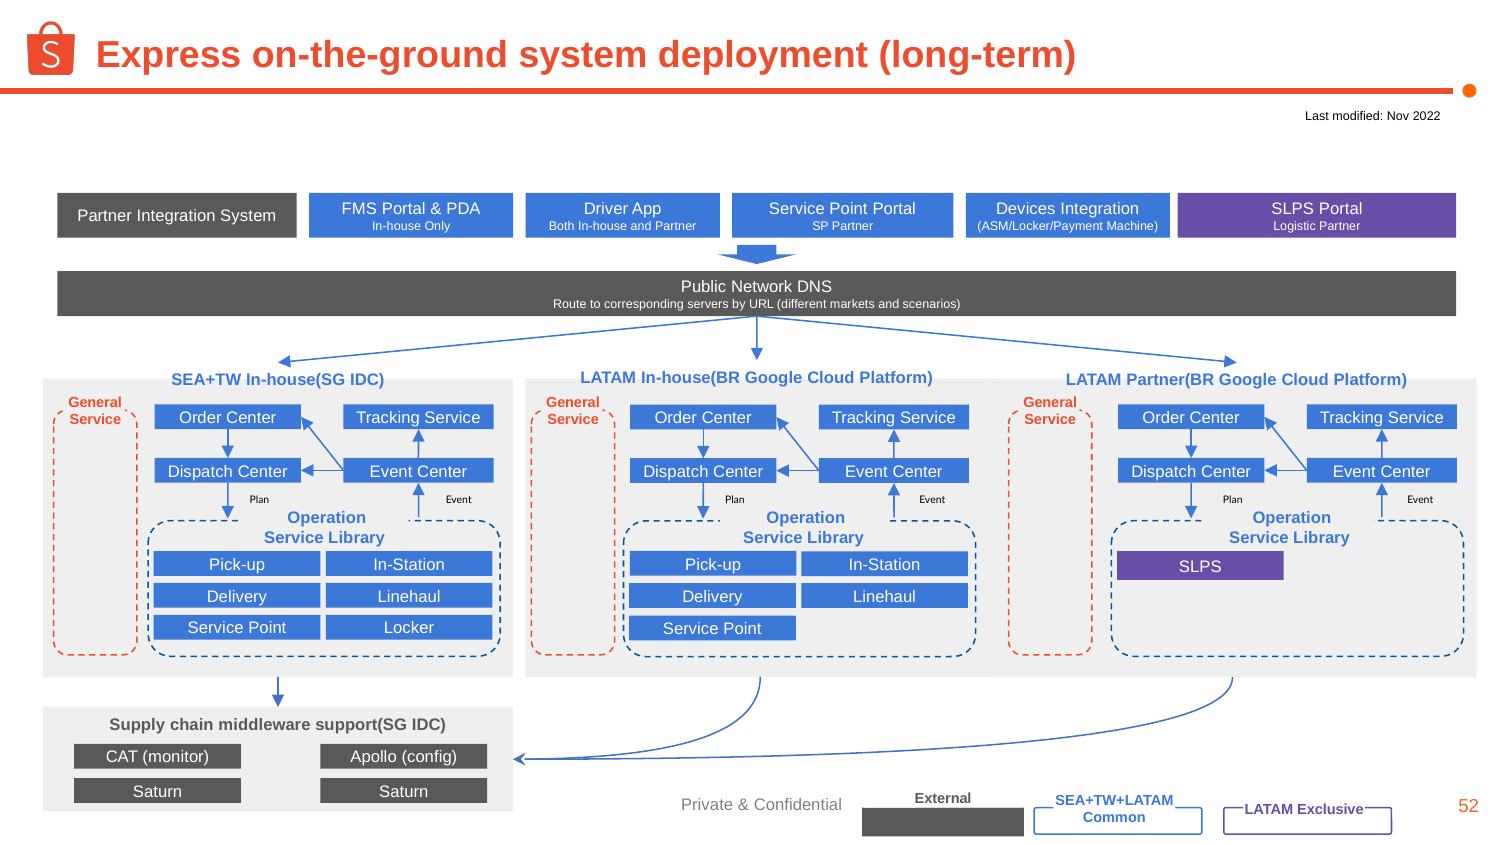

# Express on-the-ground system deployment (long-term)
Last modified: Nov 2022
Partner Integration System
SLPS Portal
Logistic Partner
FMS Portal & PDA
In-house Only
Driver App
Both In-house and Partner
Service Point Portal
SP Partner
Devices Integration
(ASM/Locker/Payment Machine)

Public Network DNS
Route to corresponding servers by URL (different markets and scenarios)
LATAM In-house(BR Google Cloud Platform)
SEA+TW In-house(SG IDC)
LATAM Partner(BR Google Cloud Platform)

General Service

General Service

General Service

Order Center
Tracking Service
Order Center
Tracking Service
Order Center
Tracking Service
Dispatch Center
Event Center
Dispatch Center
Event Center
Dispatch Center
Event Center
Event
Plan
Plan
Event
Event
Plan
 Operation Service Library
 Operation Service Library
 Operation Service Library

Pick-up
Pick-up
In-Station
SLPS
In-Station
Delivery
Linehaul
Delivery
Linehaul
Service Point
Locker
Service Point

Supply chain middleware support(SG IDC)
CAT (monitor)
Apollo (config)
Saturn
Saturn
52
External
SEA+TW+LATAM Common
LATAM Exclusive